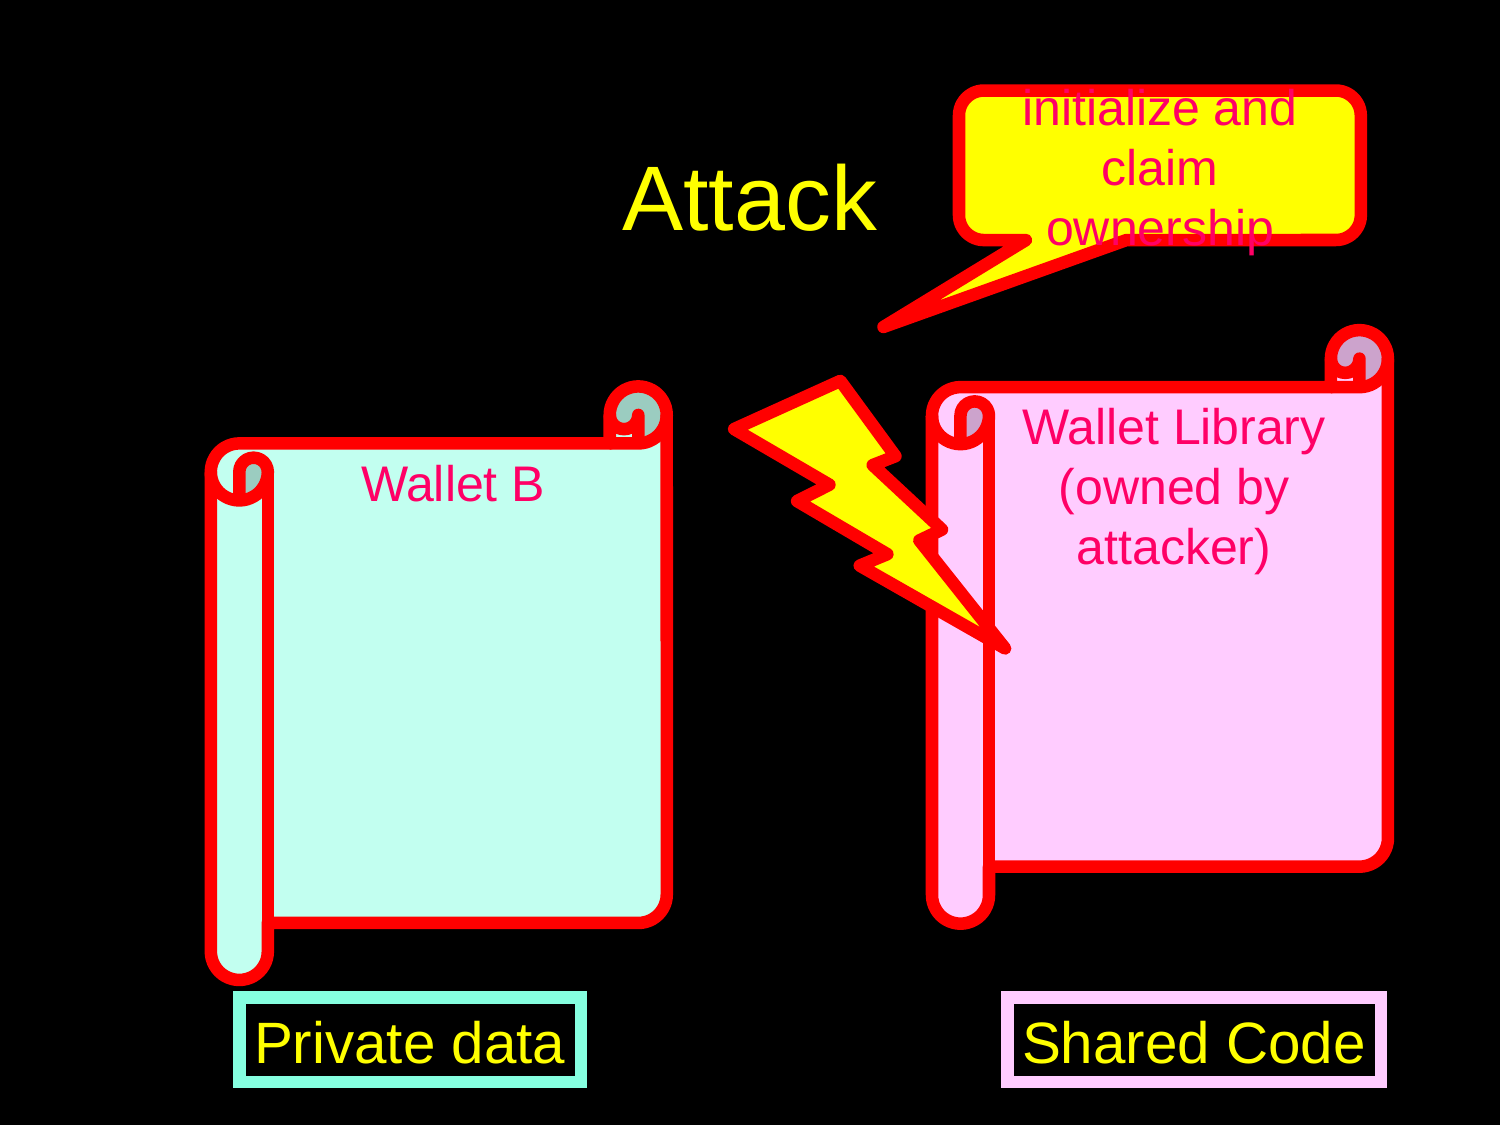

initialize and
claim ownership
# Attack

Wallet Library
(owned by
attacker)

Wallet B
Private data
Shared Code
69